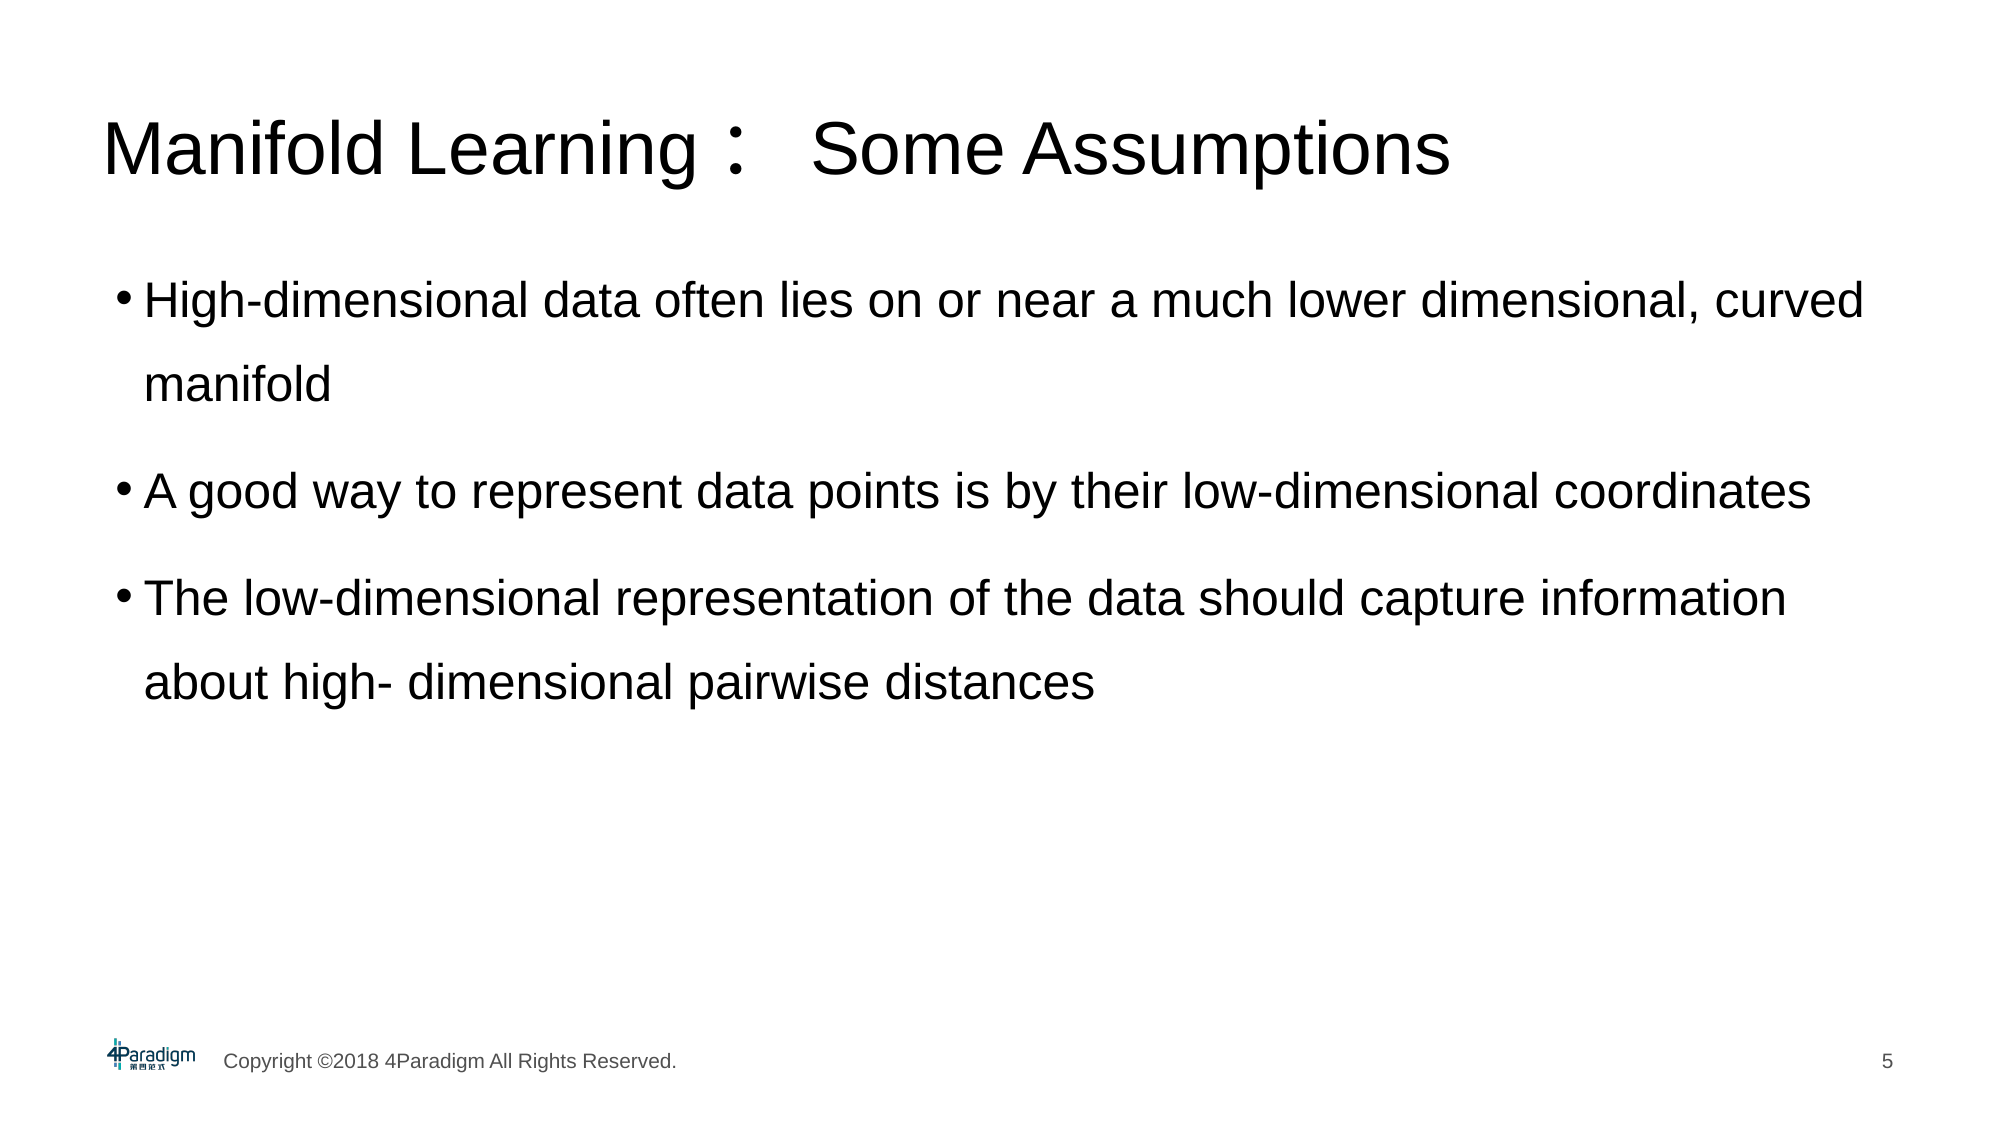

# Manifold Learning：Some Assumptions
High-dimensional data often lies on or near a much lower dimensional, curved manifold
A good way to represent data points is by their low-dimensional coordinates
The low-dimensional representation of the data should capture information about high- dimensional pairwise distances
5